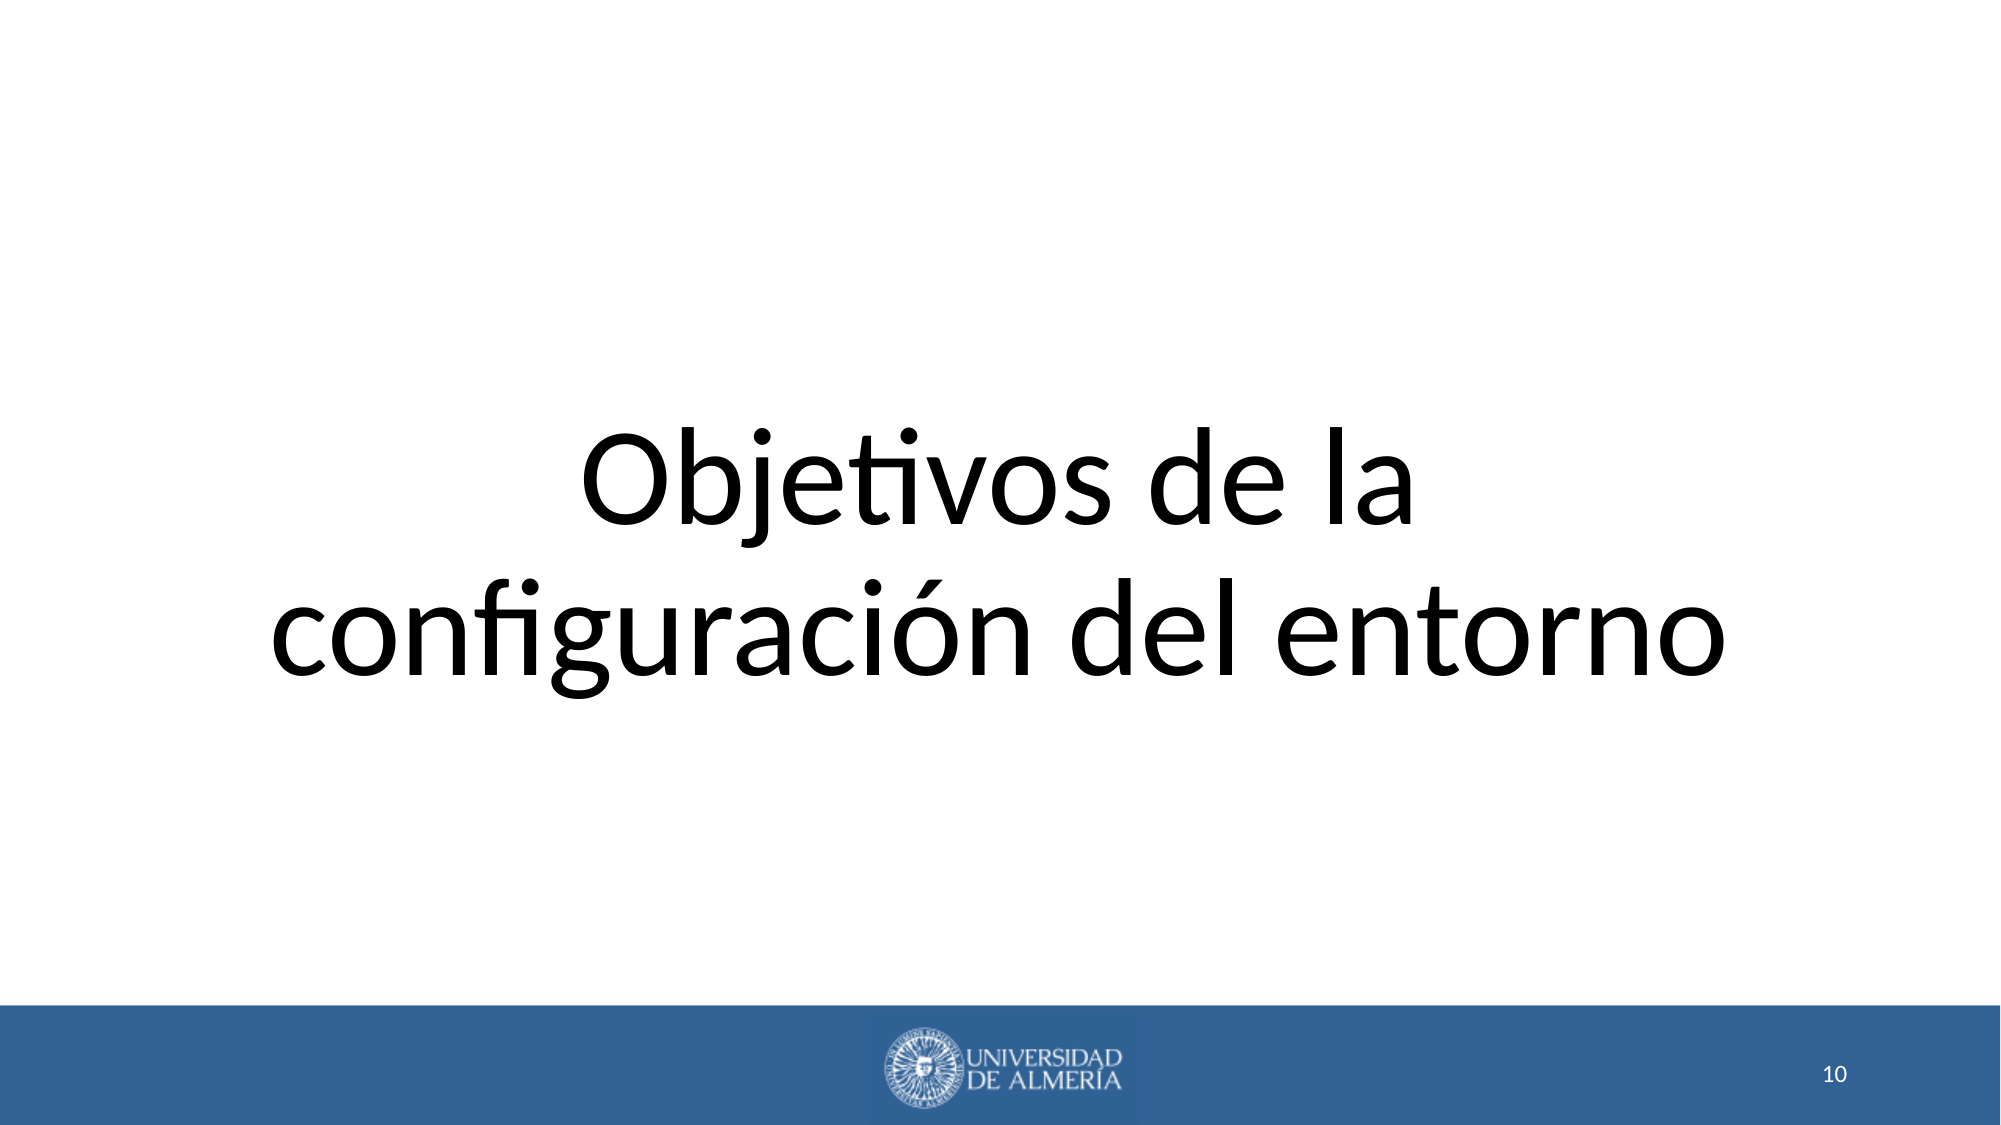

# Objetivos de la configuración del entorno
10